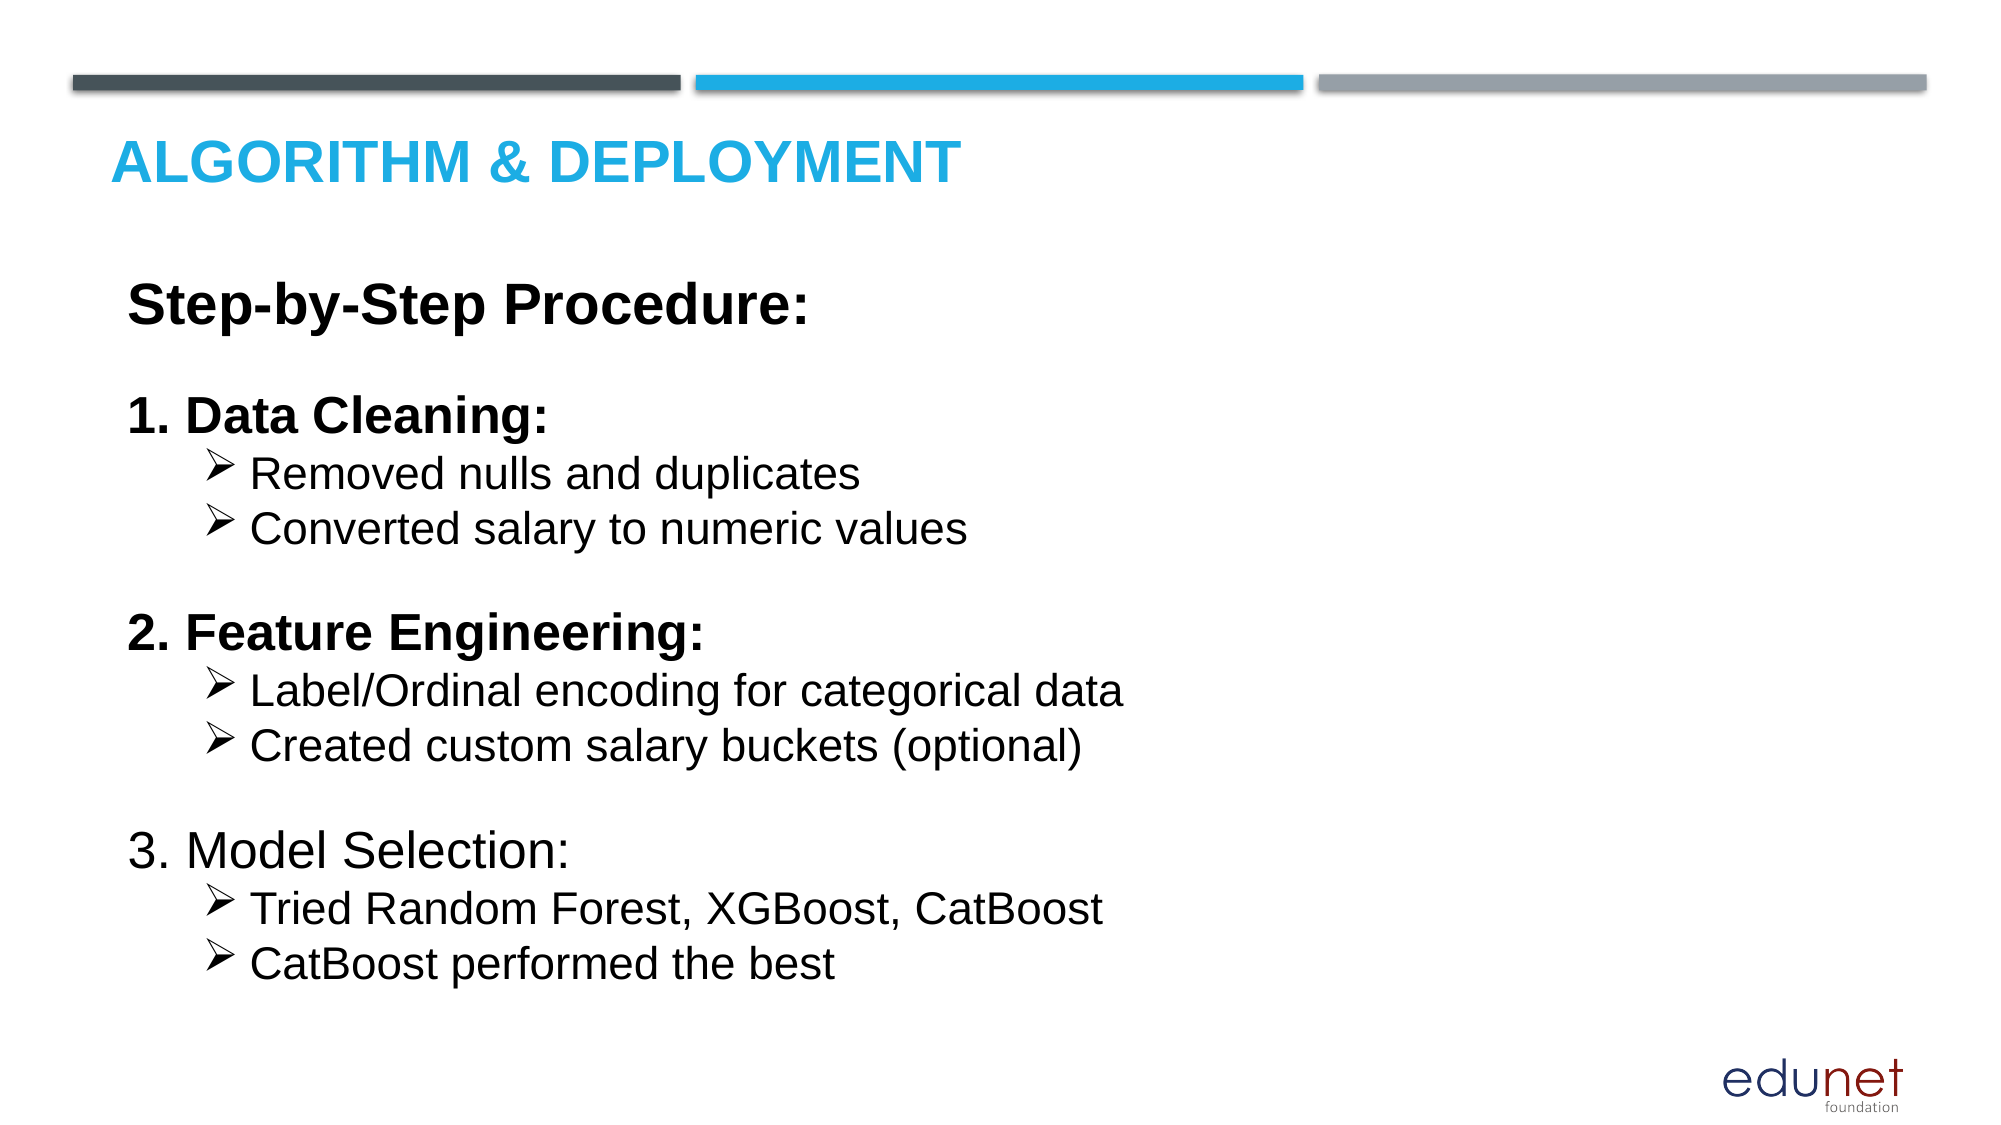

# Algorithm & Deployment
Step-by-Step Procedure:

1. Data Cleaning:
Removed nulls and duplicates
Converted salary to numeric values

2. Feature Engineering:
Label/Ordinal encoding for categorical data
Created custom salary buckets (optional)

3. Model Selection:
Tried Random Forest, XGBoost, CatBoost
CatBoost performed the best